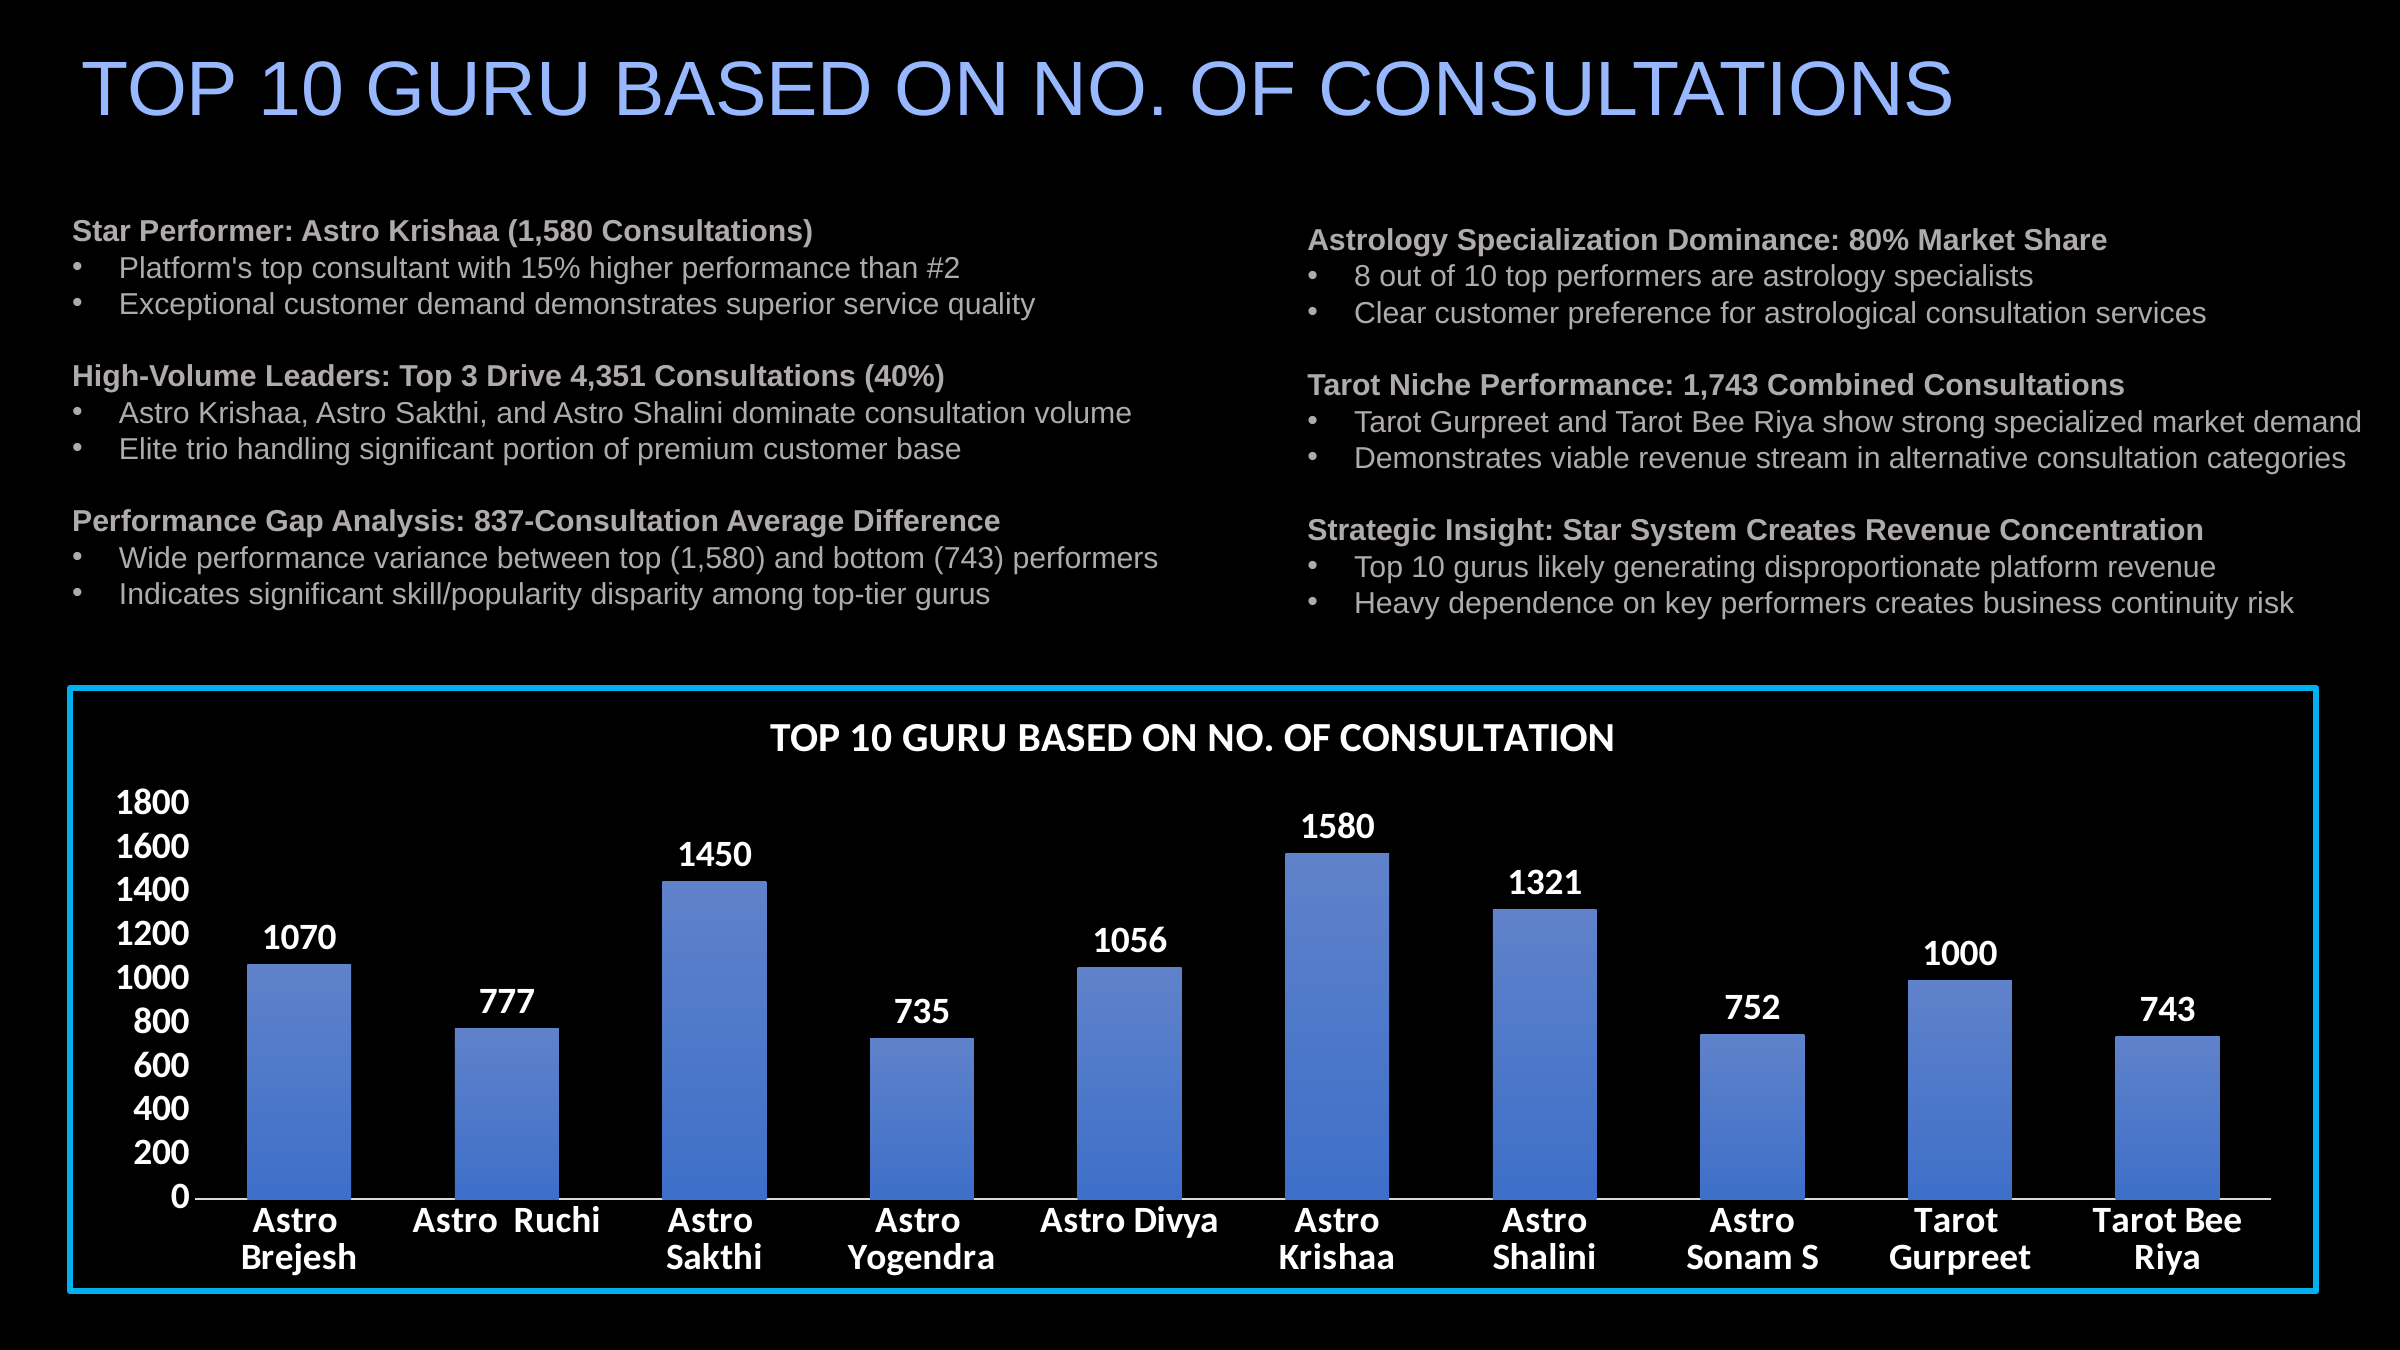

TOP 10 GURU BASED ON NO. OF CONSULTATIONS
Star Performer: Astro Krishaa (1,580 Consultations)
Platform's top consultant with 15% higher performance than #2
Exceptional customer demand demonstrates superior service quality

High-Volume Leaders: Top 3 Drive 4,351 Consultations (40%)
Astro Krishaa, Astro Sakthi, and Astro Shalini dominate consultation volume
Elite trio handling significant portion of premium customer base

Performance Gap Analysis: 837-Consultation Average Difference
Wide performance variance between top (1,580) and bottom (743) performers
Indicates significant skill/popularity disparity among top-tier gurus

Astrology Specialization Dominance: 80% Market Share
8 out of 10 top performers are astrology specialists
Clear customer preference for astrological consultation services

Tarot Niche Performance: 1,743 Combined Consultations
Tarot Gurpreet and Tarot Bee Riya show strong specialized market demand
Demonstrates viable revenue stream in alternative consultation categories

Strategic Insight: Star System Creates Revenue Concentration
Top 10 gurus likely generating disproportionate platform revenue
Heavy dependence on key performers creates business continuity risk

### Chart: TOP 10 GURU BASED ON NO. OF CONSULTATION

| Category | Total |
|---|---|
| Astro  Brejesh | 1070.0 |
| Astro  Ruchi | 777.0 |
| Astro  Sakthi | 1450.0 |
| Astro  Yogendra | 735.0 |
| Astro Divya | 1056.0 |
| Astro Krishaa | 1580.0 |
| Astro Shalini | 1321.0 |
| Astro Sonam S | 752.0 |
| Tarot  Gurpreet | 1000.0 |
| Tarot Bee Riya | 743.0 |